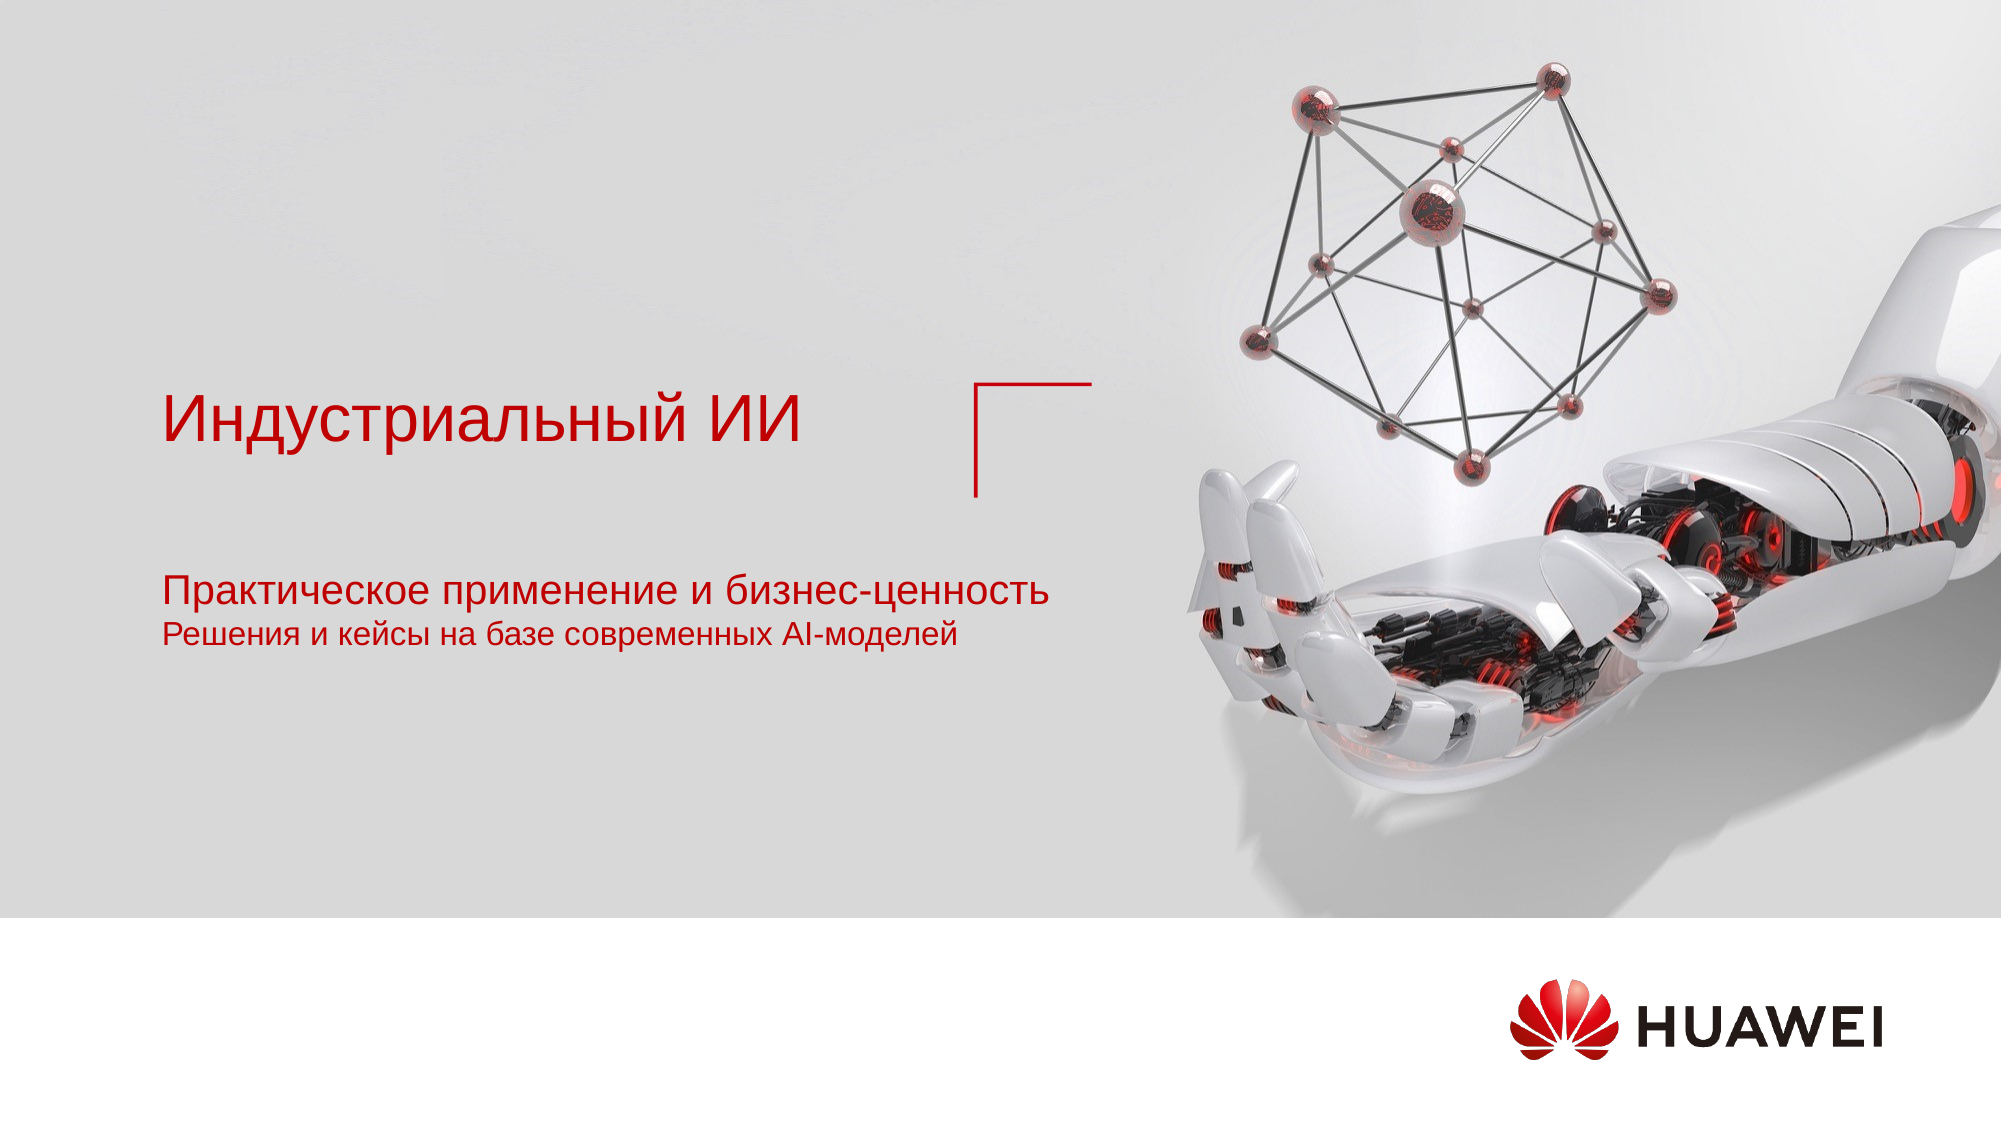

# Индустриальный ИИ
Практическое применение и бизнес-ценность
Решения и кейсы на базе современных AI-моделей